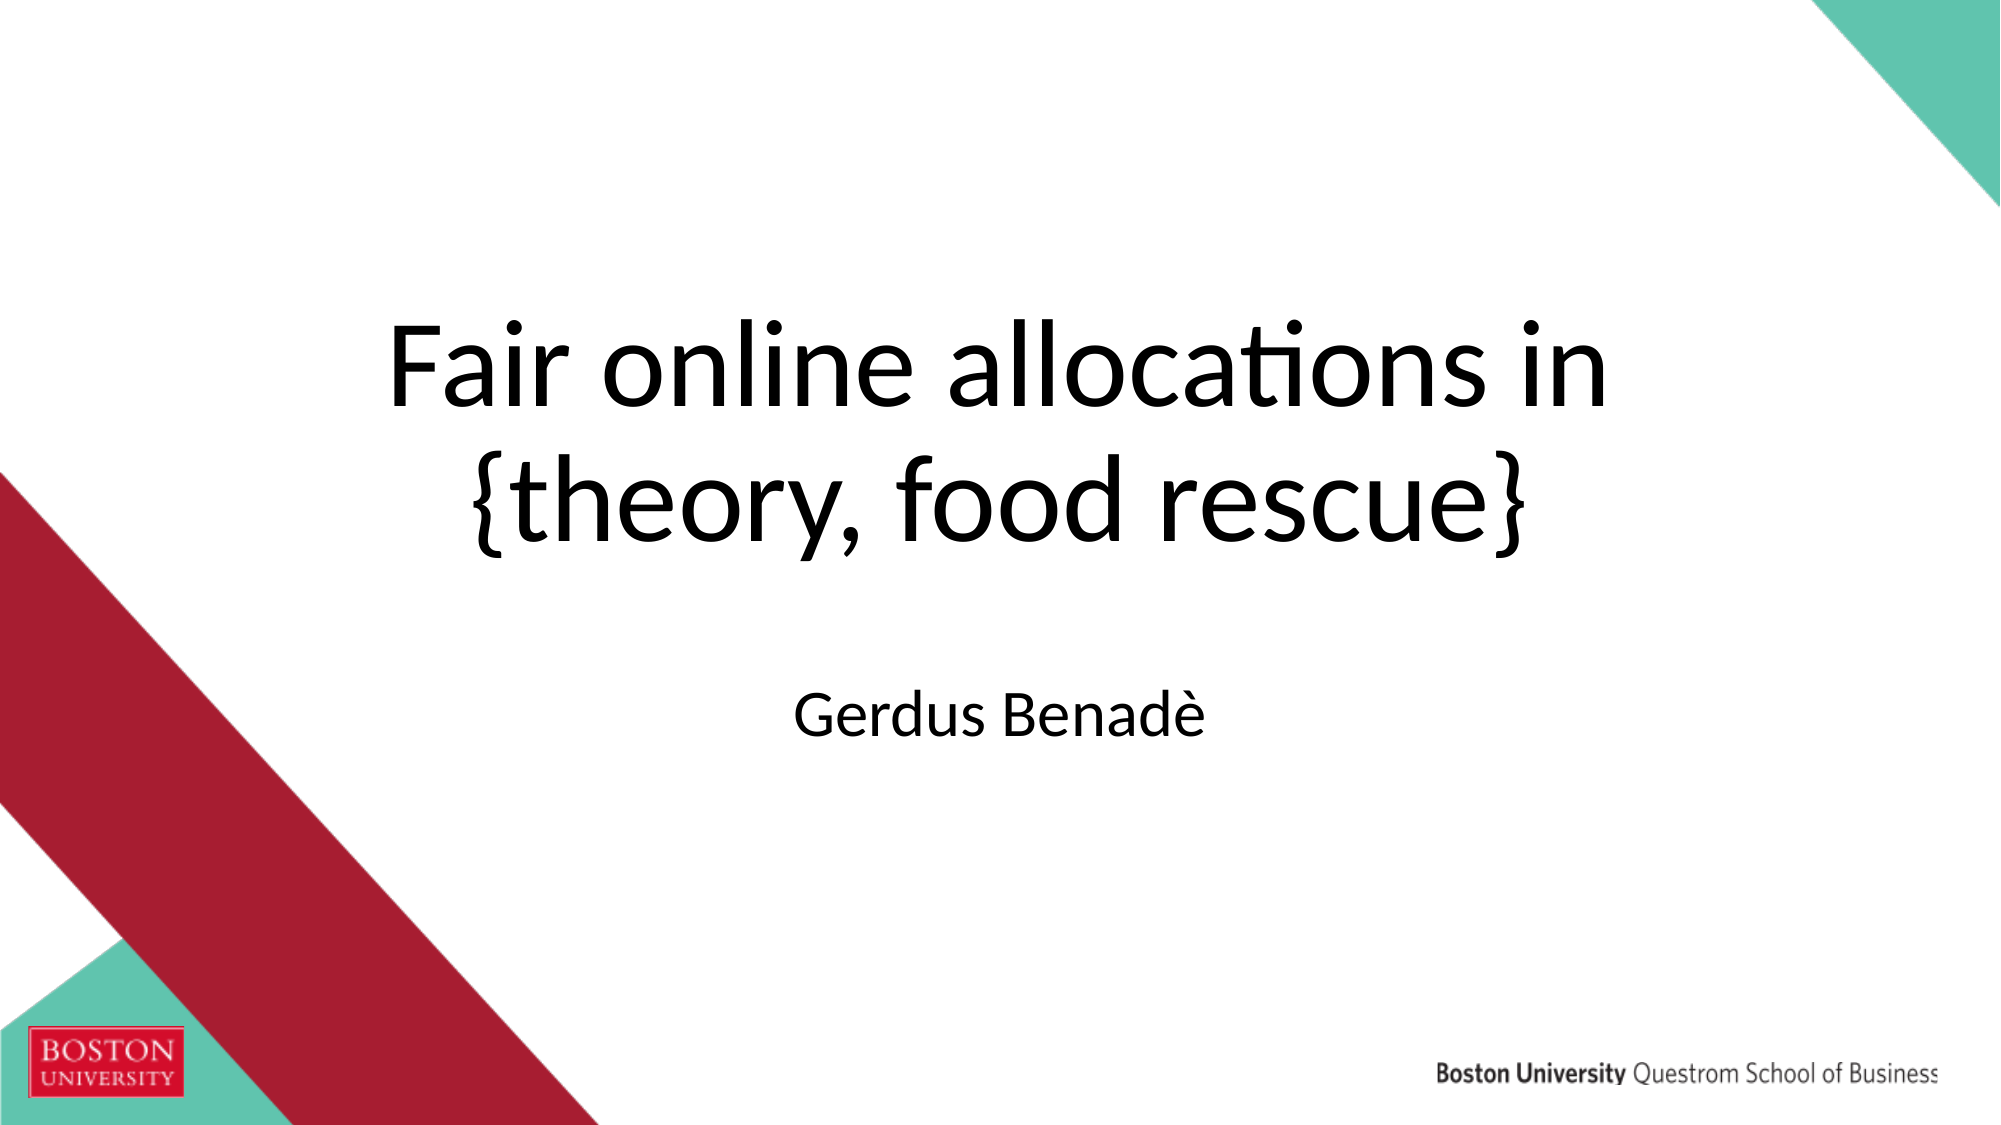

# Fair online allocations in {theory, food rescue}

Gerdus Benadè